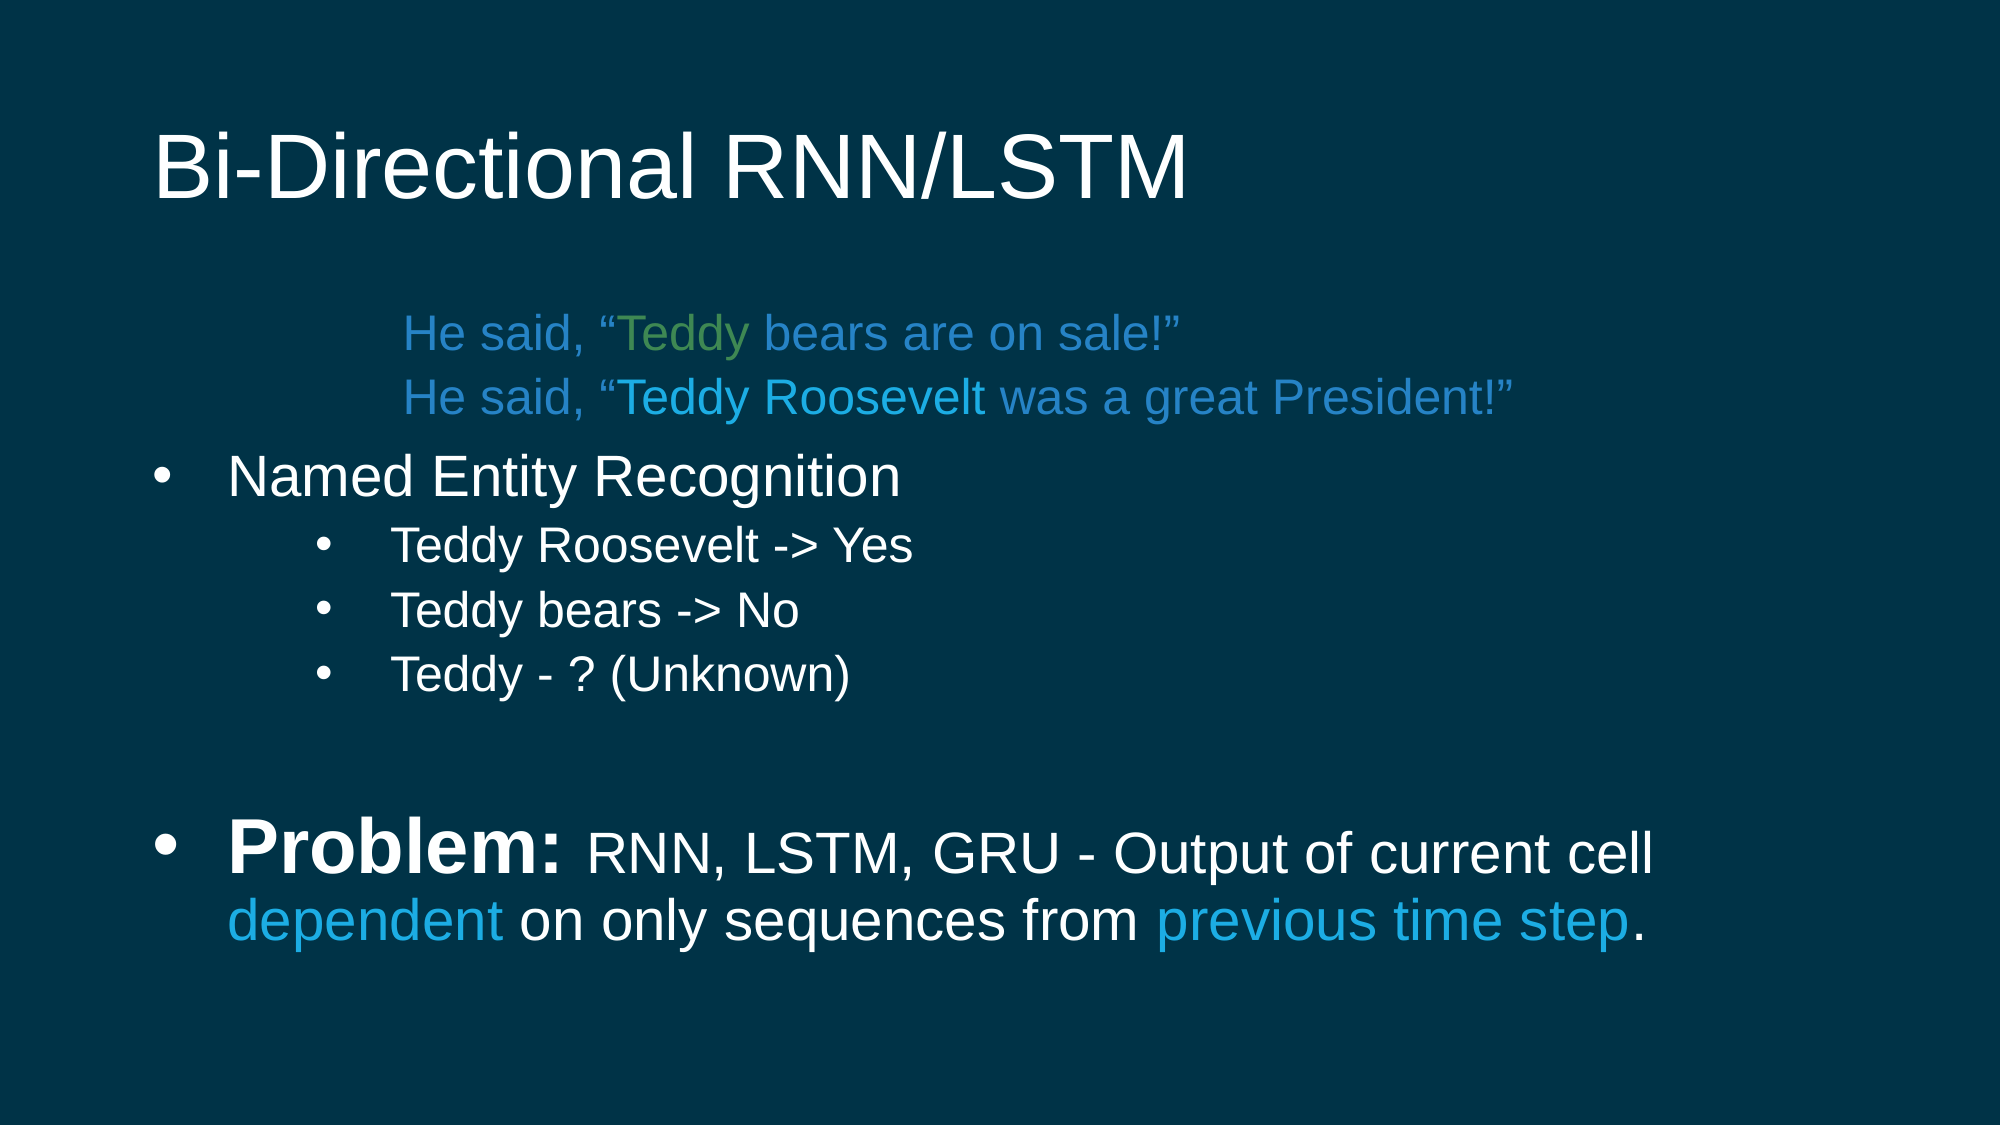

# Bi-Directional RNN/LSTM
	He said, “Teddy bears are on sale!”
	He said, “Teddy Roosevelt was a great President!”
Named Entity Recognition
Teddy Roosevelt -> Yes
Teddy bears -> No
Teddy - ? (Unknown)

Problem: RNN, LSTM, GRU - Output of current cell dependent on only sequences from previous time step.